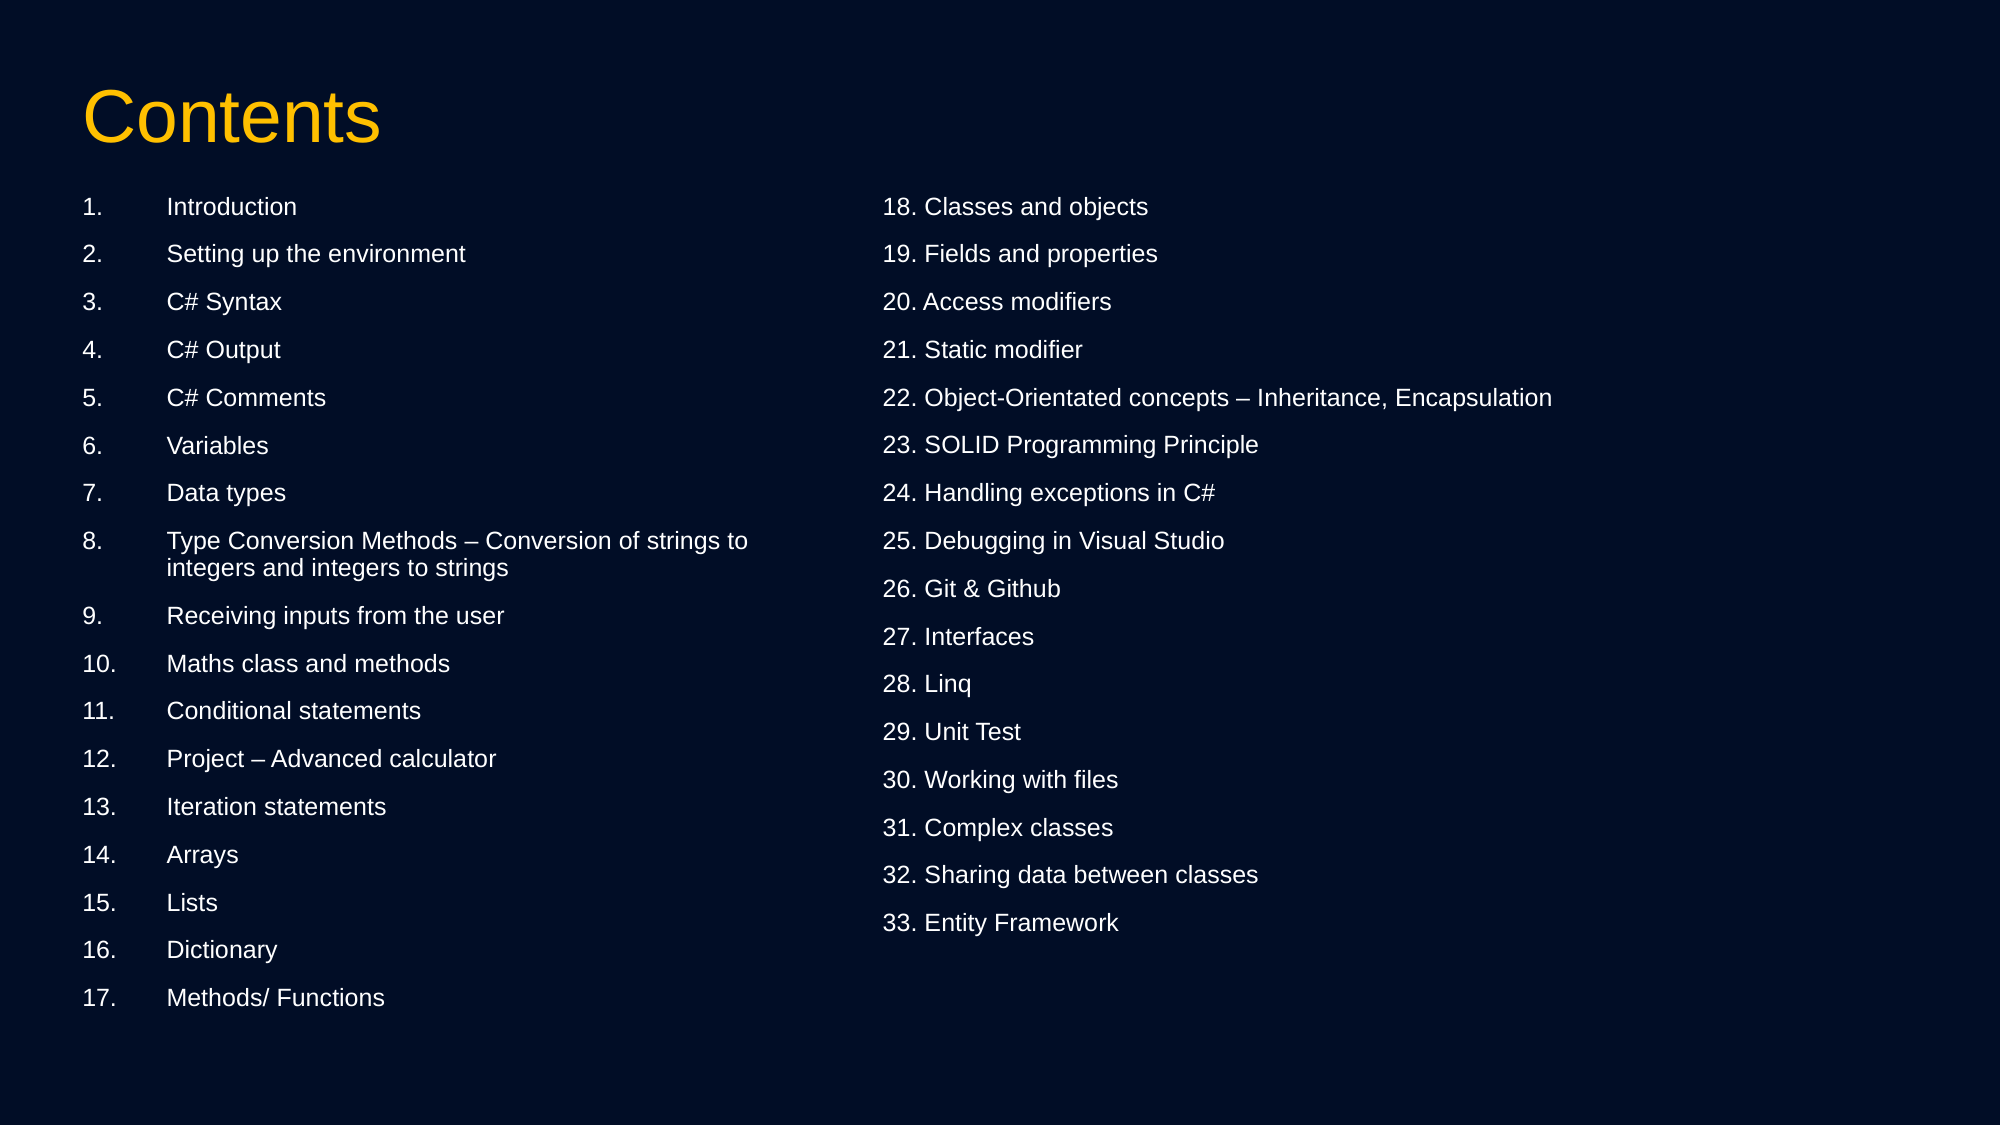

# Contents
Introduction
Setting up the environment
C# Syntax
C# Output
C# Comments
Variables
Data types
Type Conversion Methods – Conversion of strings to integers and integers to strings
Receiving inputs from the user
Maths class and methods
Conditional statements
Project – Advanced calculator
Iteration statements
Arrays
Lists
Dictionary
Methods/ Functions
18. Classes and objects
19. Fields and properties
20. Access modifiers
21. Static modifier
22. Object-Orientated concepts – Inheritance, Encapsulation
23. SOLID Programming Principle
24. Handling exceptions in C#
25. Debugging in Visual Studio
26. Git & Github
27. Interfaces
28. Linq
29. Unit Test
30. Working with files
31. Complex classes
32. Sharing data between classes
33. Entity Framework